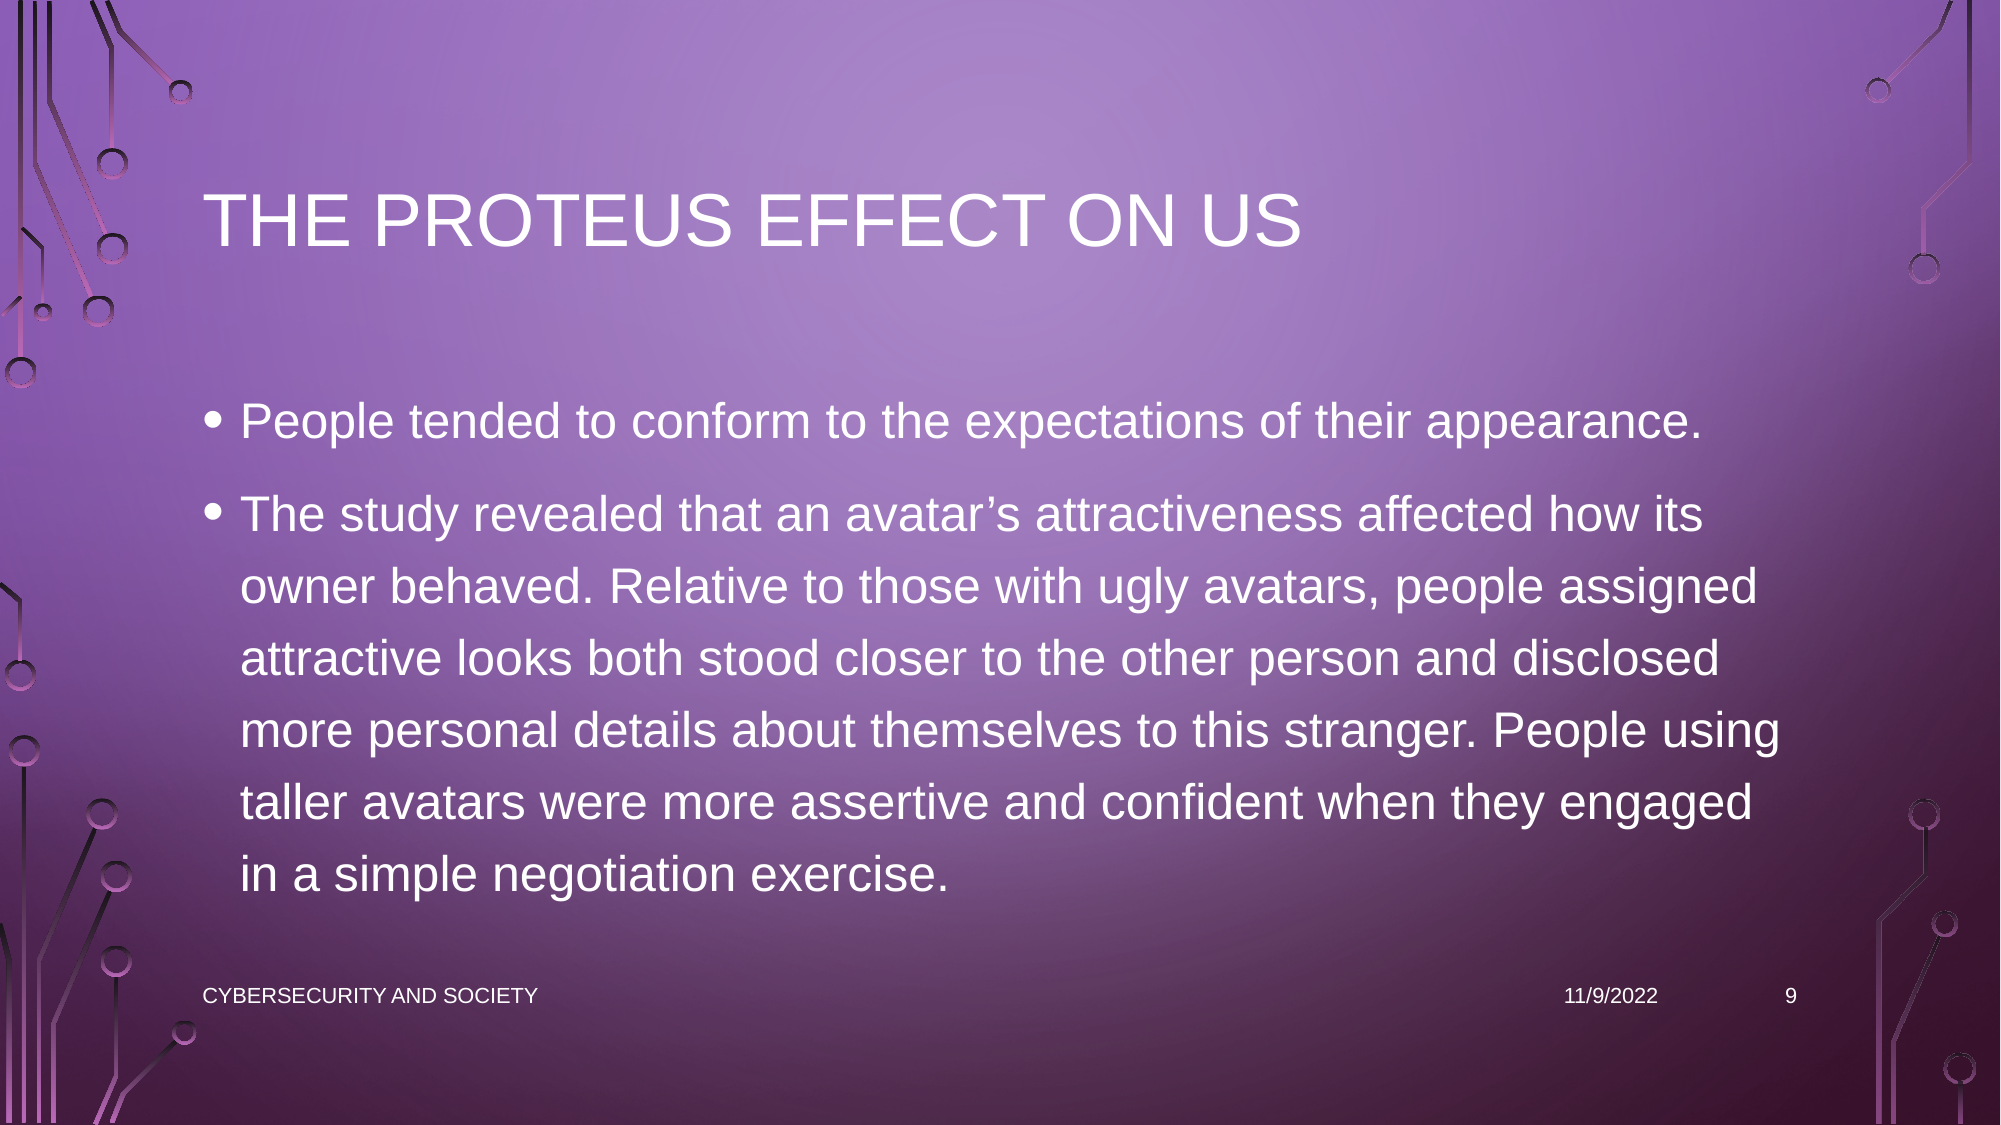

# The Proteus effect on us
People tended to conform to the expectations of their appearance.
The study revealed that an avatar’s attractiveness affected how its owner behaved. Relative to those with ugly avatars, people assigned attractive looks both stood closer to the other person and disclosed more personal details about themselves to this stranger. People using taller avatars were more assertive and confident when they engaged in a simple negotiation exercise.
9
Cybersecurity and Society
11/9/2022